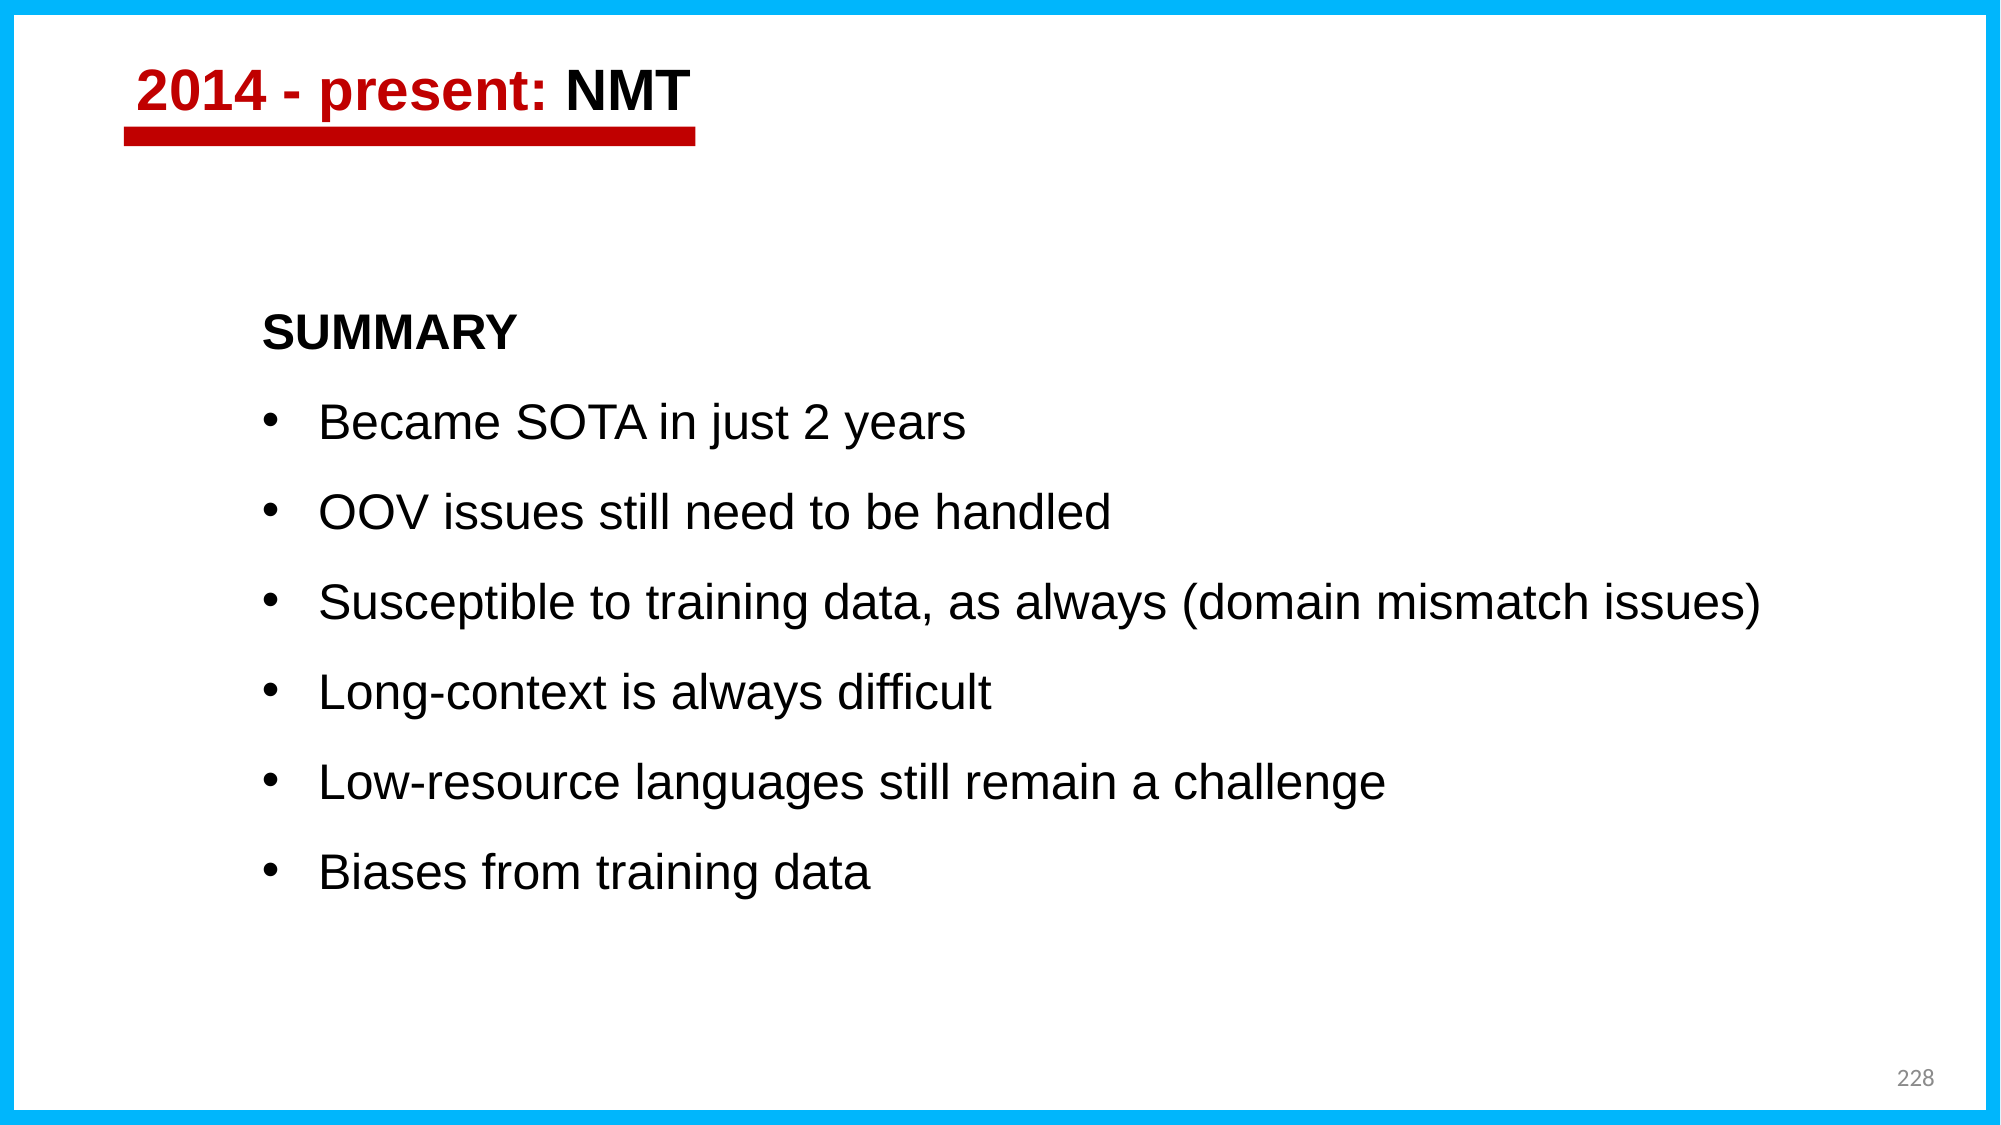

2014 - present: NMT

SUMMARY
Became SOTA in just 2 years
OOV issues still need to be handled
Susceptible to training data, as always (domain mismatch issues)
Long-context is always difficult
Low-resource languages still remain a challenge
Biases from training data
228